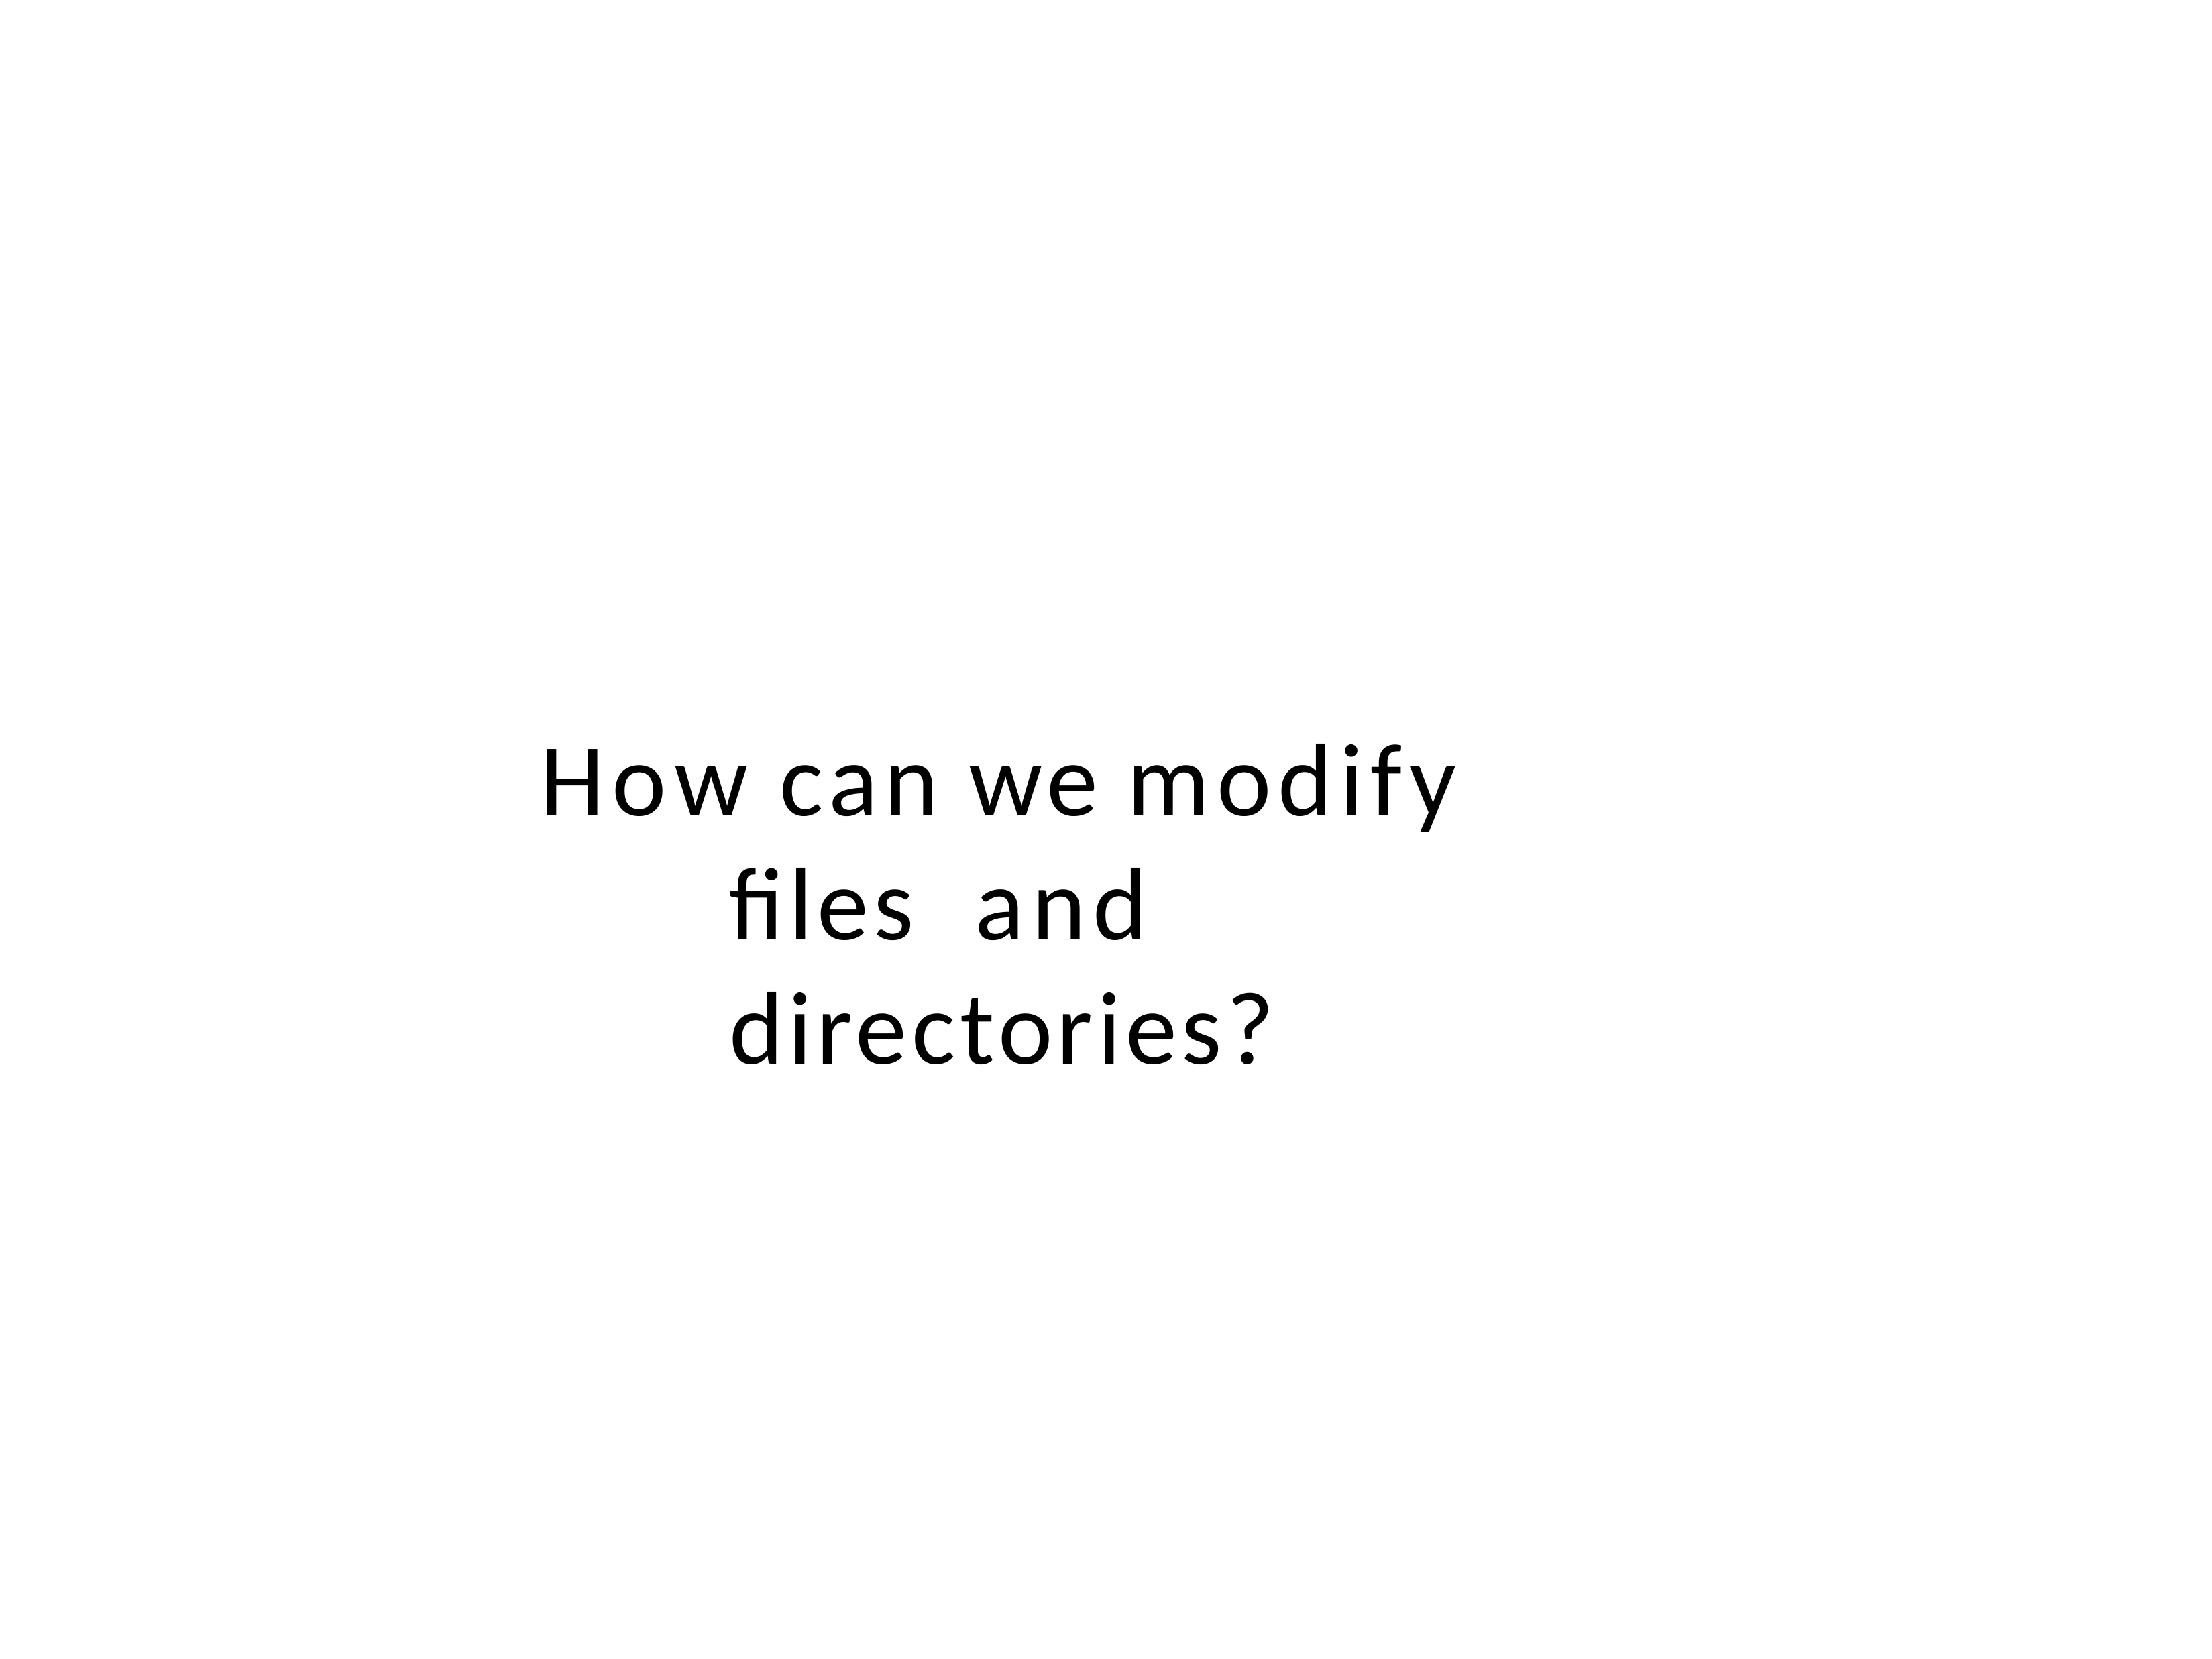

How can we modify files  and directories?